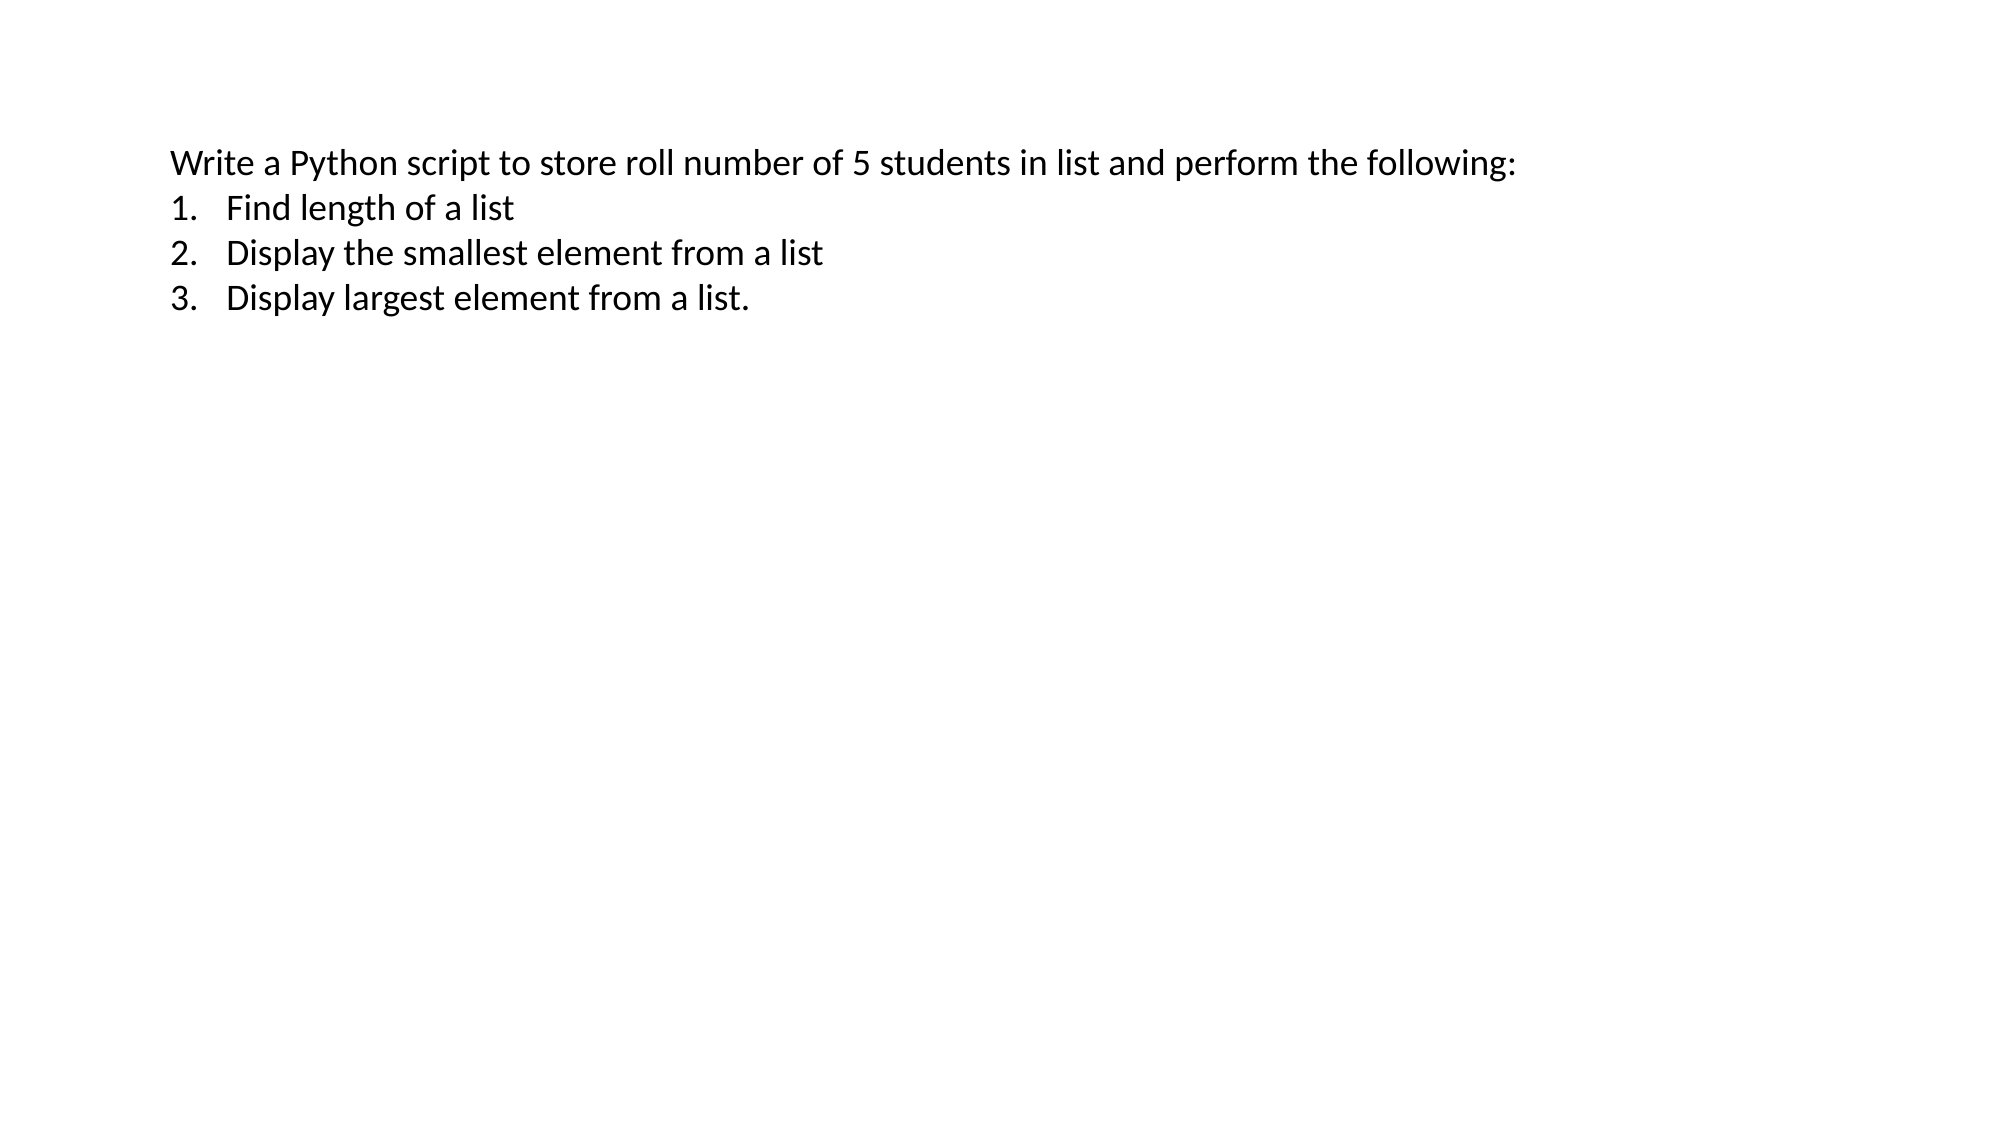

Write a Python script to store roll number of 5 students in list and perform the following:
Find length of a list
Display the smallest element from a list
Display largest element from a list.